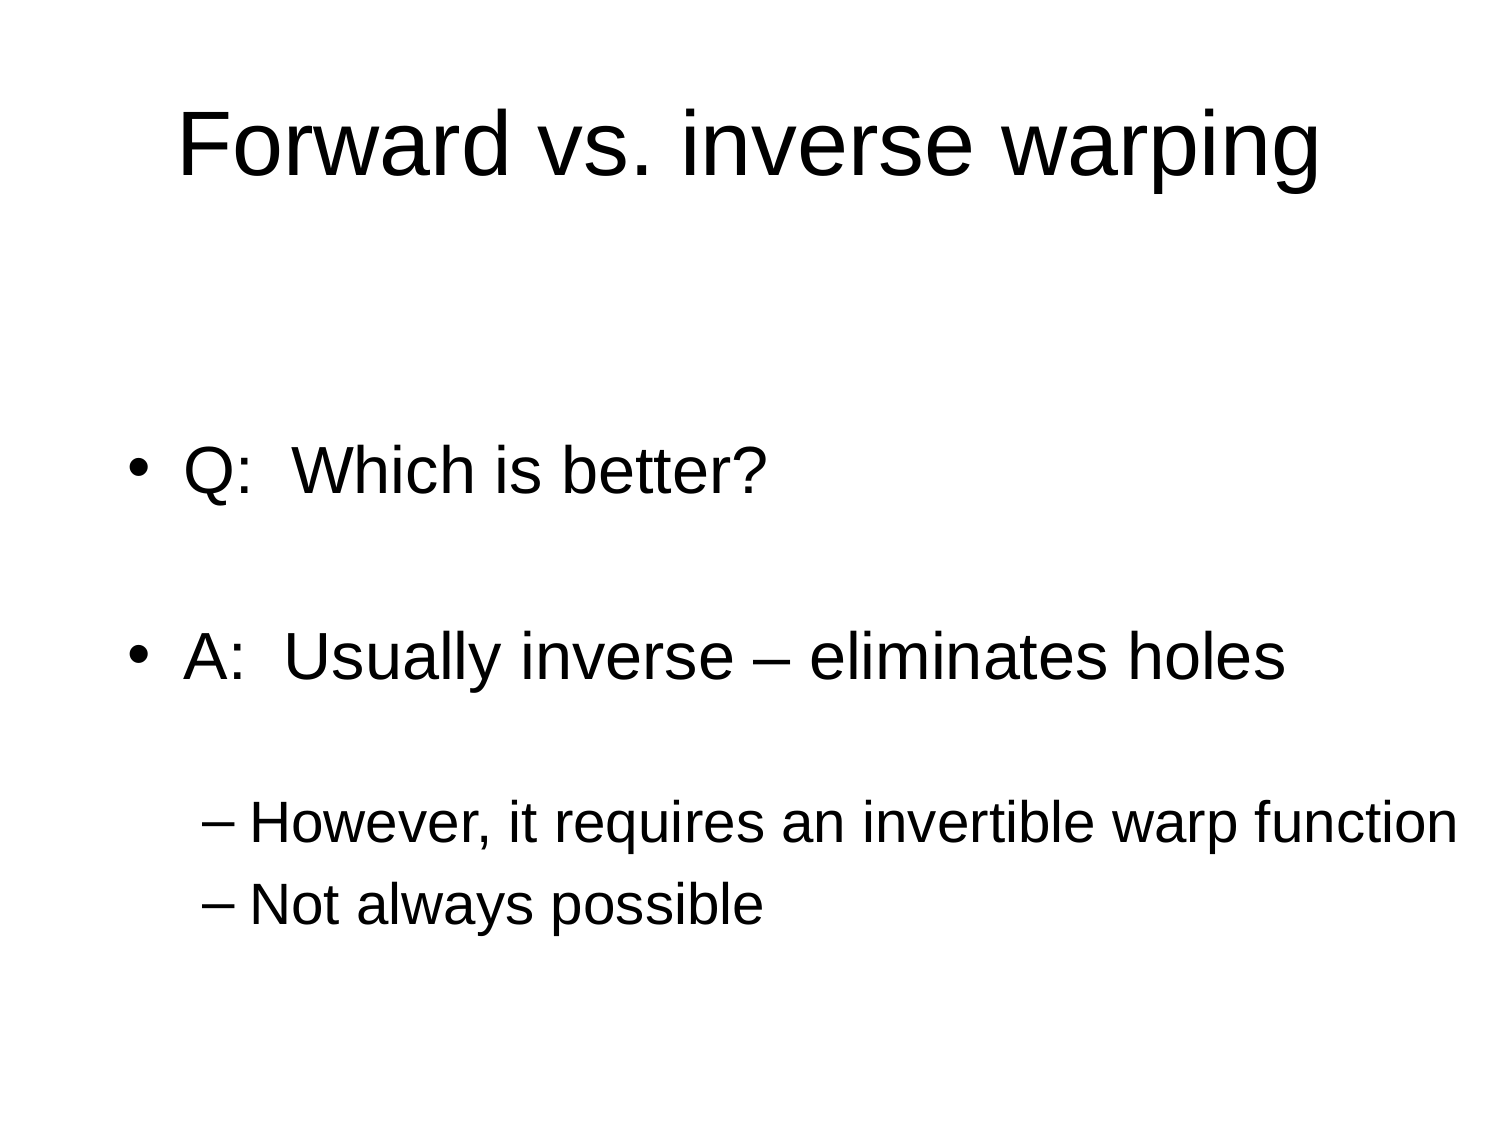

# Forward vs. inverse warping
Q:  Which is better?

A:  Usually inverse – eliminates holes
However, it requires an invertible warp function
Not always possible